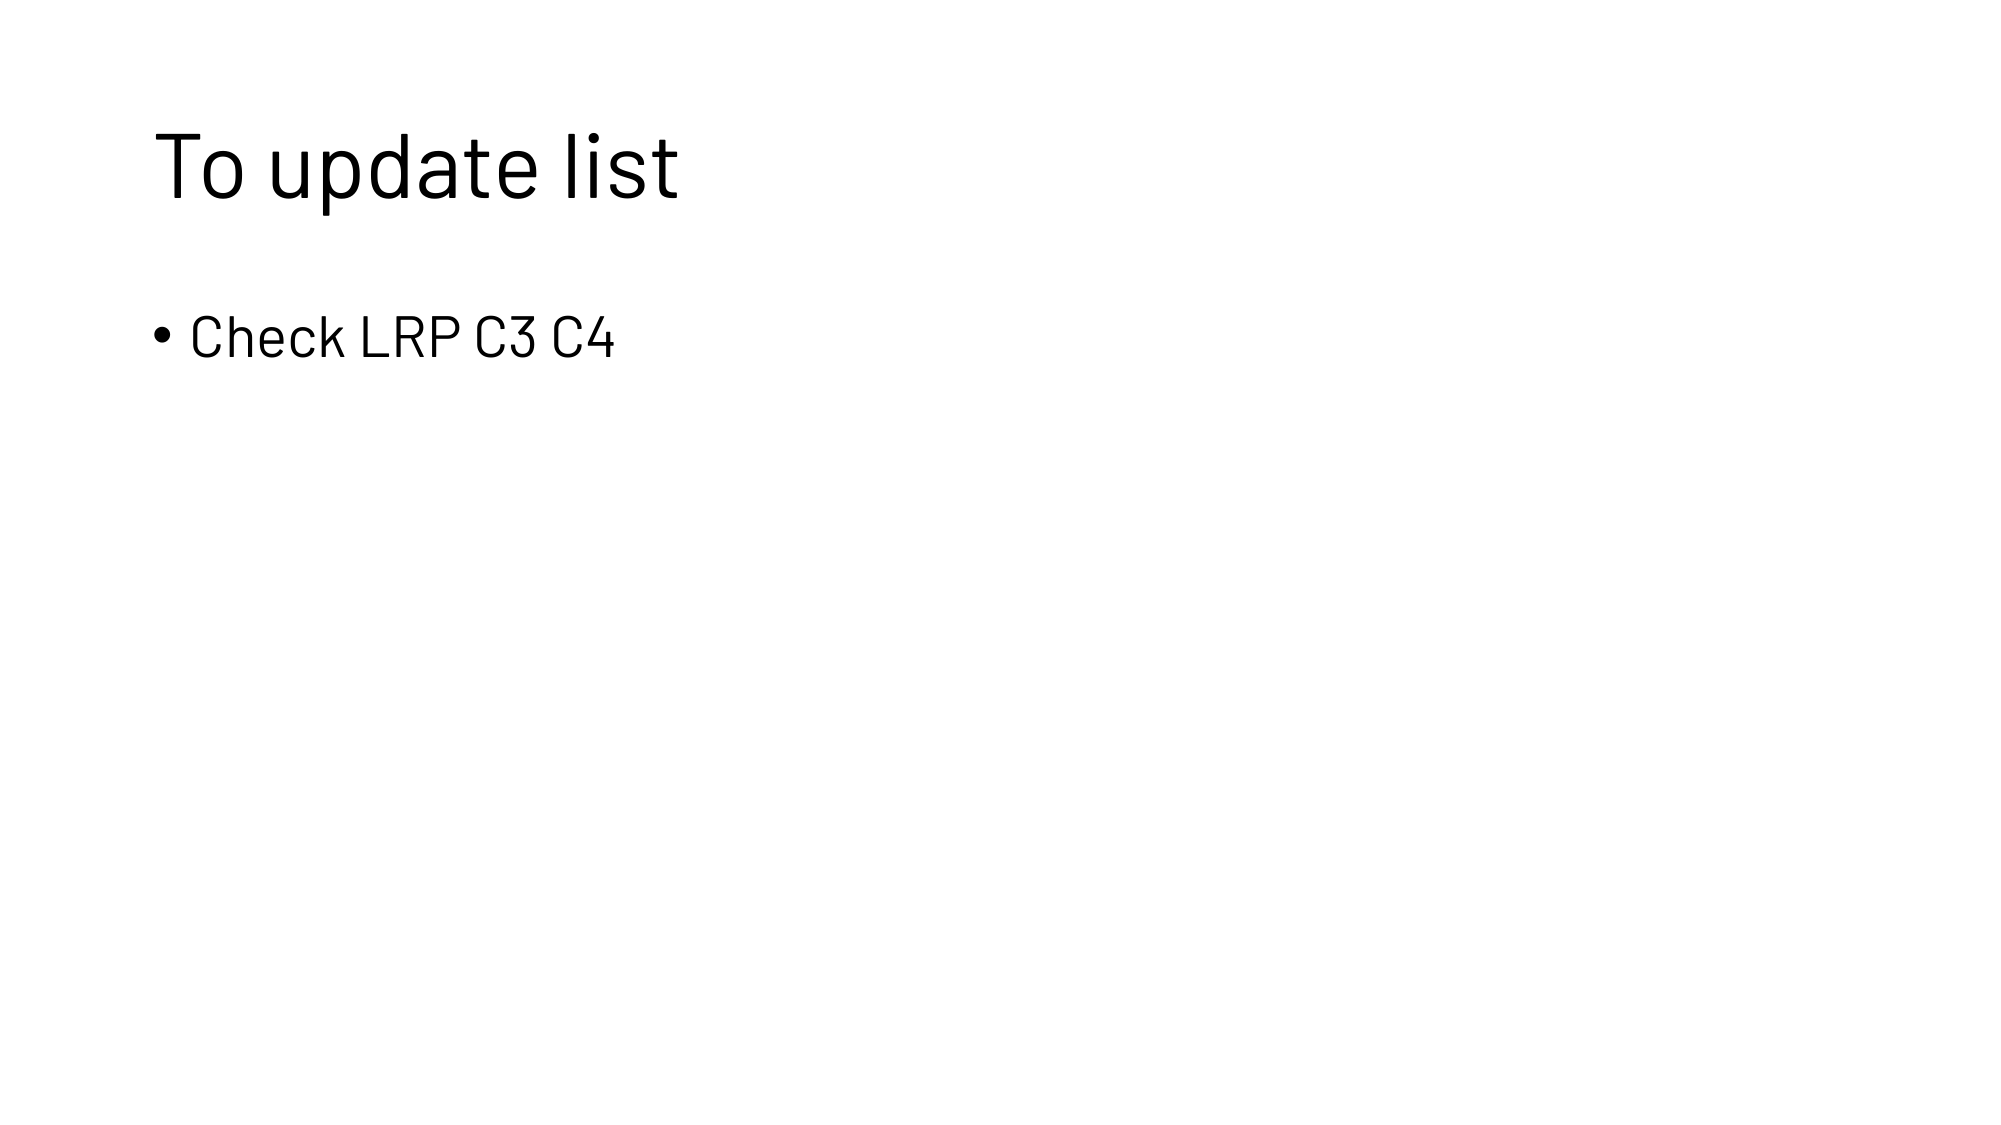

# To update list
Check LRP C3 C4